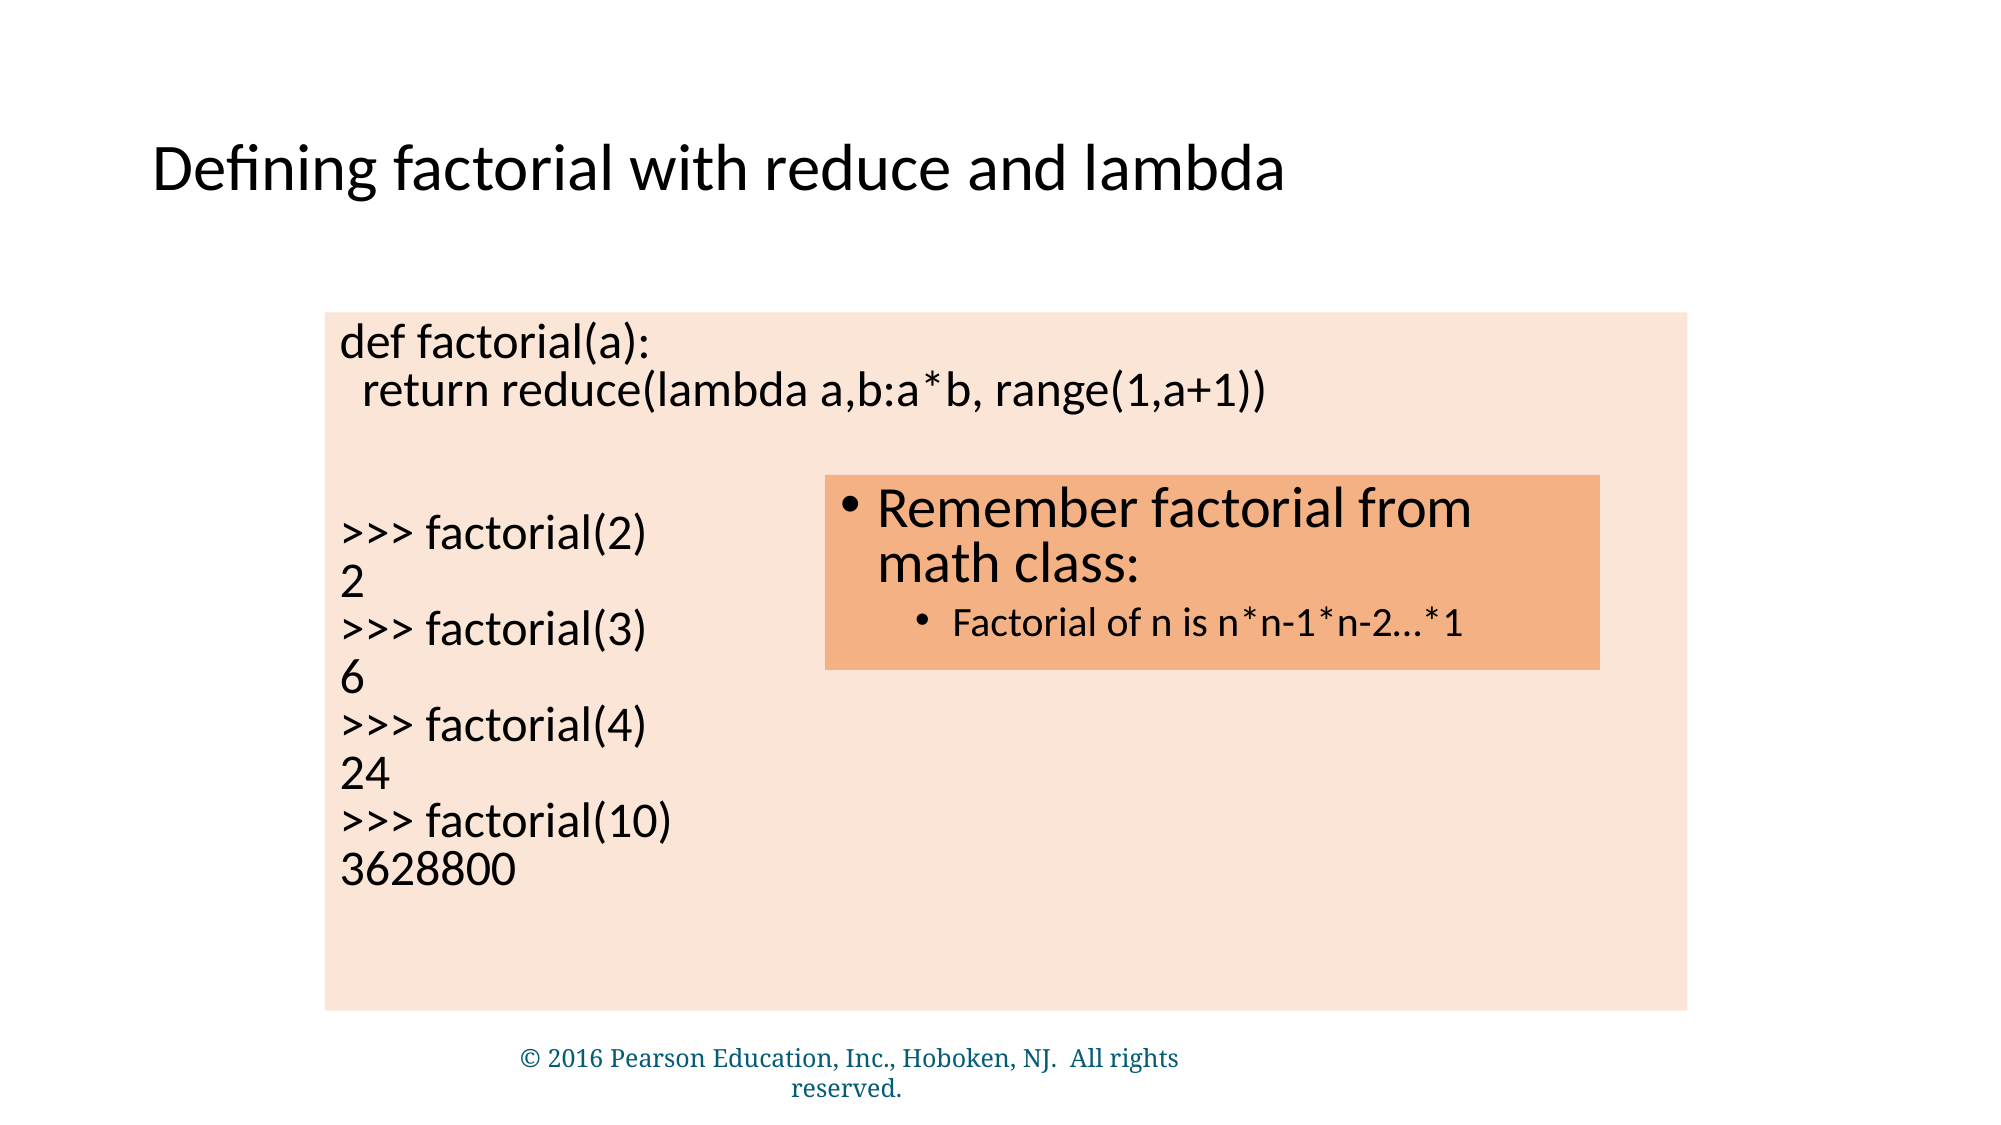

# Defining factorial with reduce and lambda
def factorial(a):
  return reduce(lambda a,b:a*b, range(1,a+1))

>>> factorial(2)
2
>>> factorial(3)
6
>>> factorial(4)
24
>>> factorial(10)
3628800

Remember factorial from math class:
Factorial of n is n*n-1*n-2…*1
© 2016 Pearson Education, Inc., Hoboken, NJ.  All rights reserved.